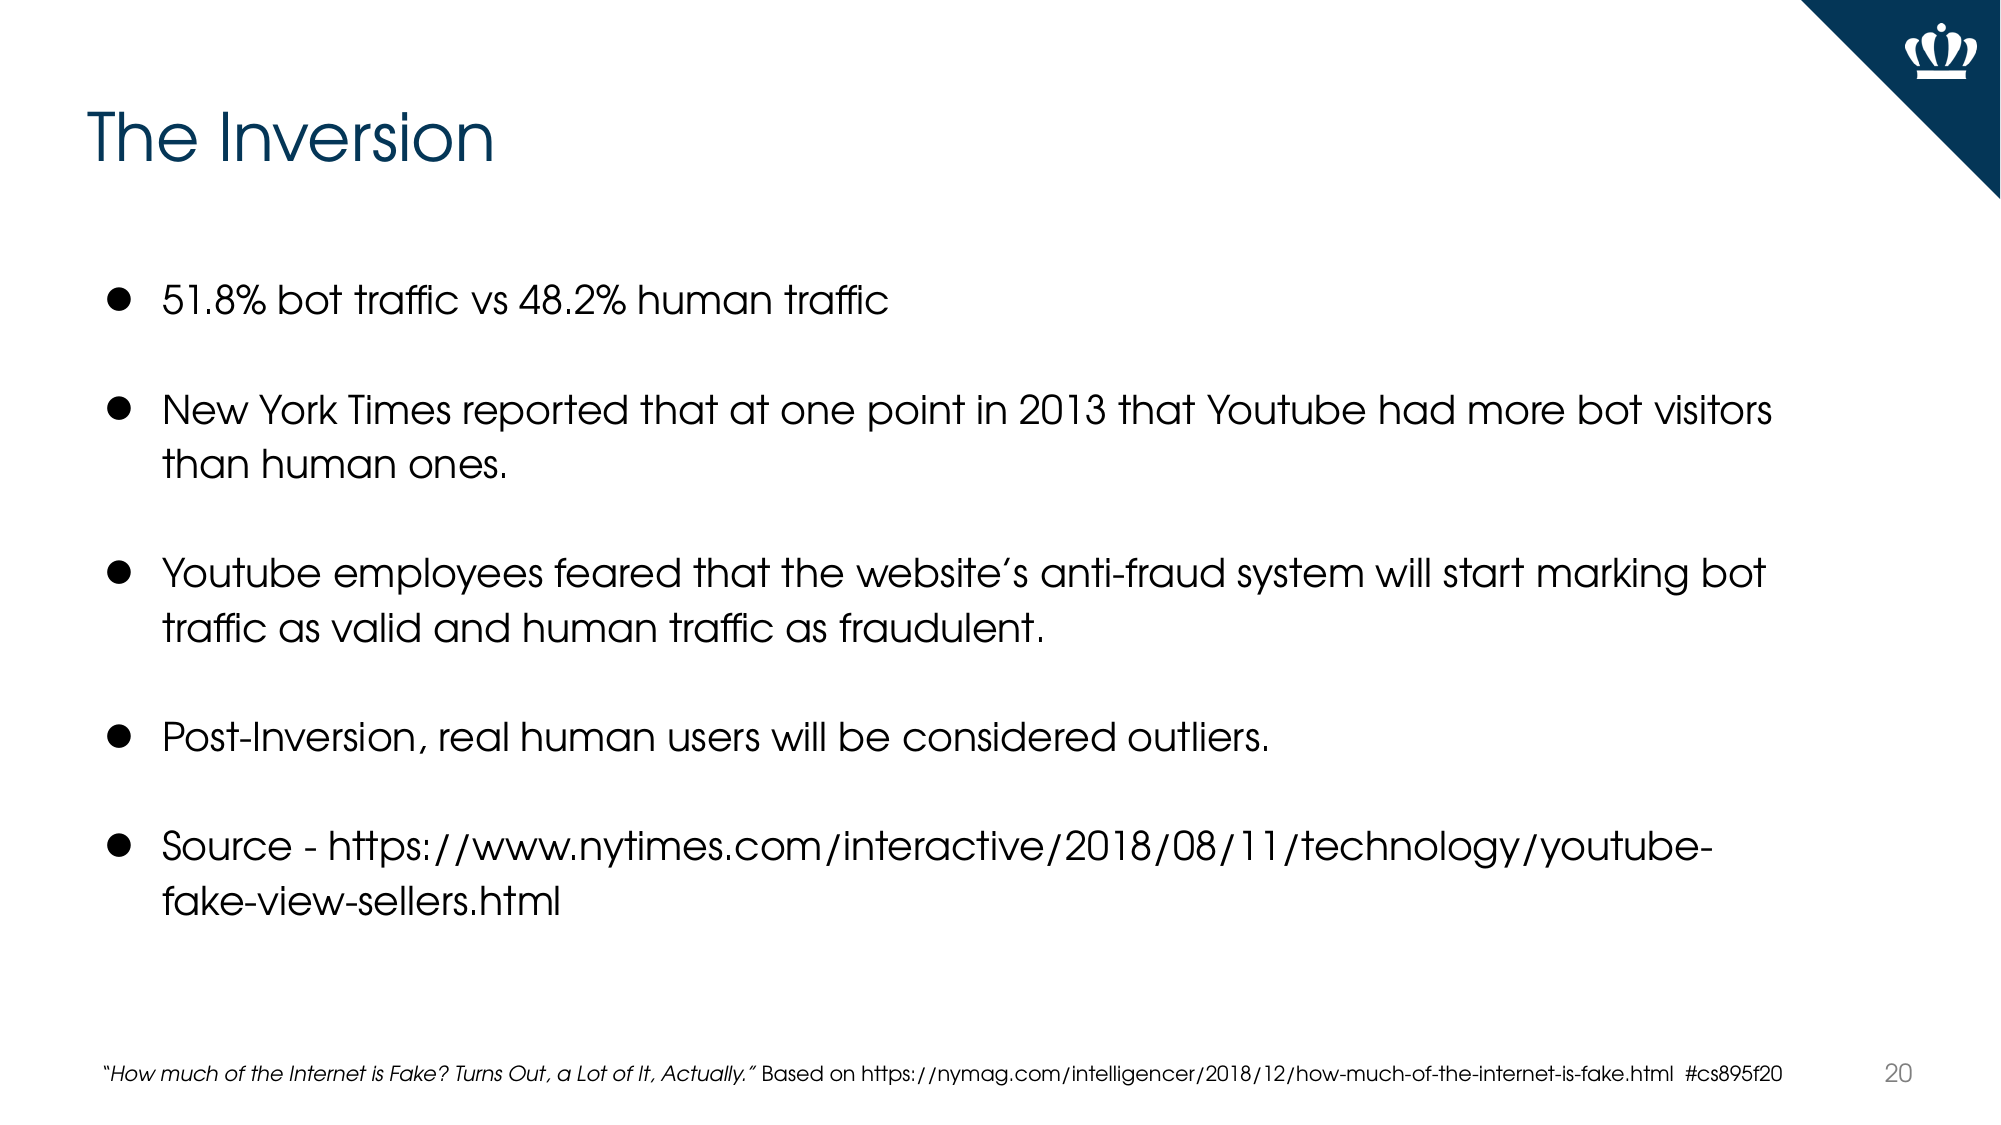

# The Inversion
51.8% bot traffic vs 48.2% human traffic

New York Times reported that at one point in 2013 that Youtube had more bot visitors than human ones.

Youtube employees feared that the website’s anti-fraud system will start marking bot traffic as valid and human traffic as fraudulent.

Post-Inversion, real human users will be considered outliers.

Source - https://www.nytimes.com/interactive/2018/08/11/technology/youtube-fake-view-sellers.html
20
“How much of the Internet is Fake? Turns Out, a Lot of It, Actually.” Based on https://nymag.com/intelligencer/2018/12/how-much-of-the-internet-is-fake.html  #cs895f20